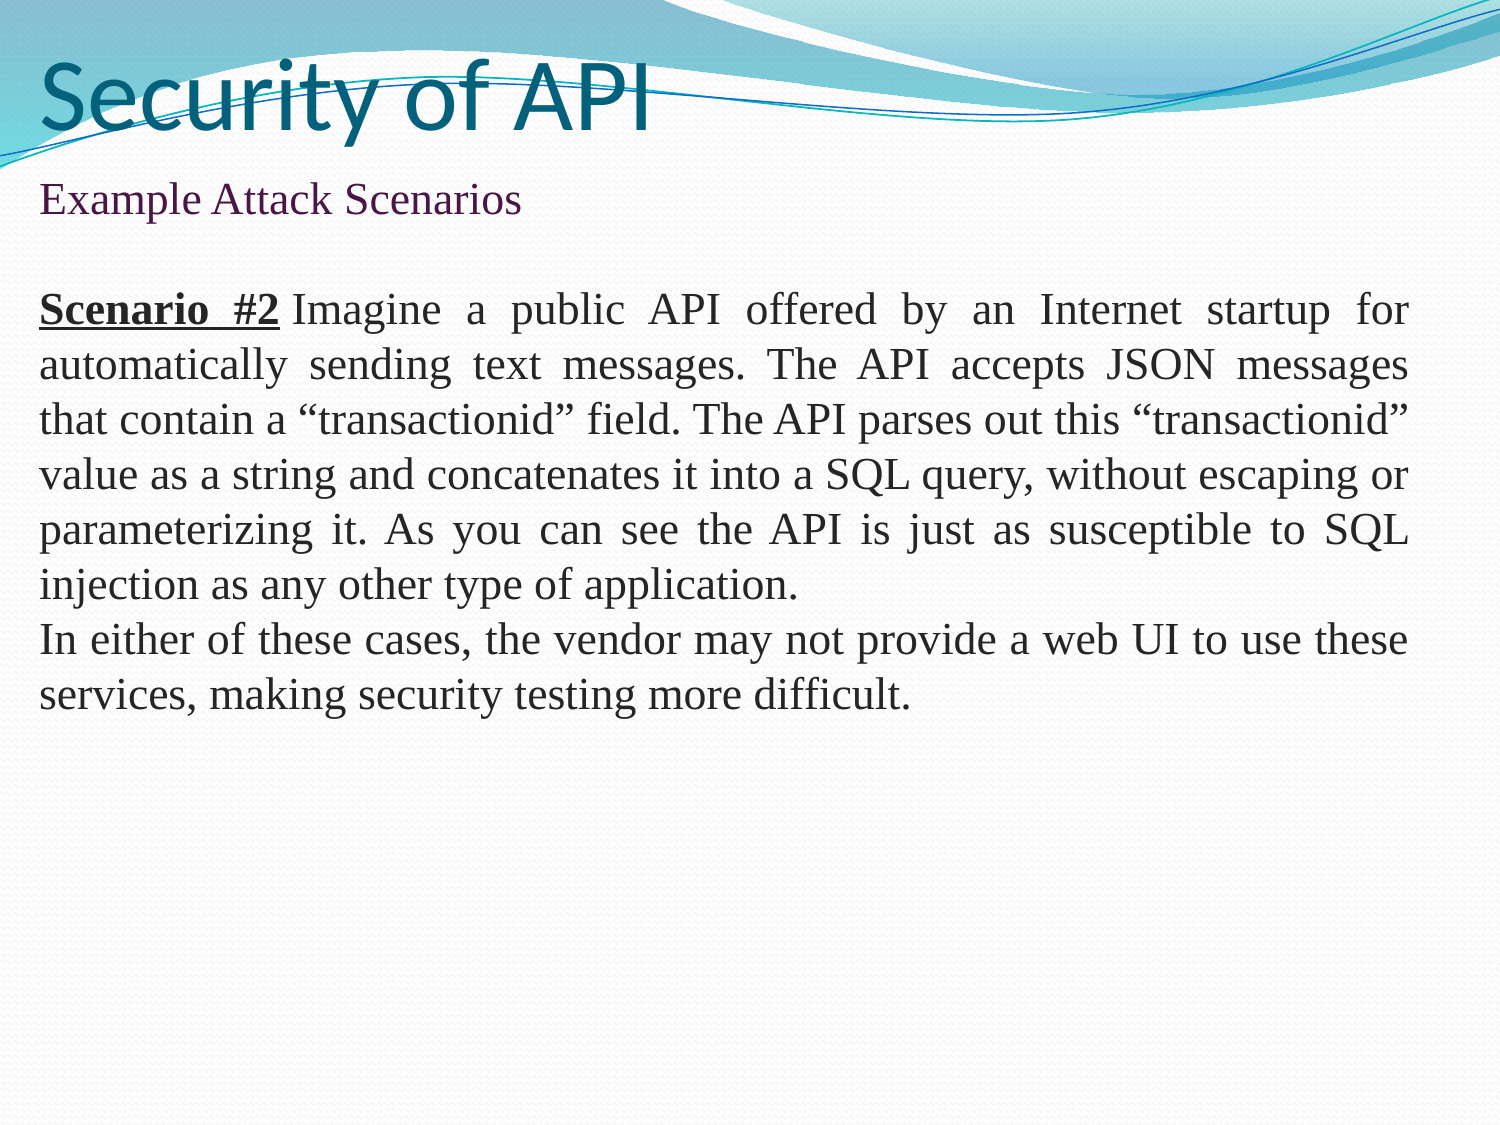

# Security of API
Example Attack Scenarios

Scenario #2 Imagine a public API offered by an Internet startup for automatically sending text messages. The API accepts JSON messages that contain a “transactionid” field. The API parses out this “transactionid” value as a string and concatenates it into a SQL query, without escaping or parameterizing it. As you can see the API is just as susceptible to SQL injection as any other type of application.
In either of these cases, the vendor may not provide a web UI to use these services, making security testing more difficult.